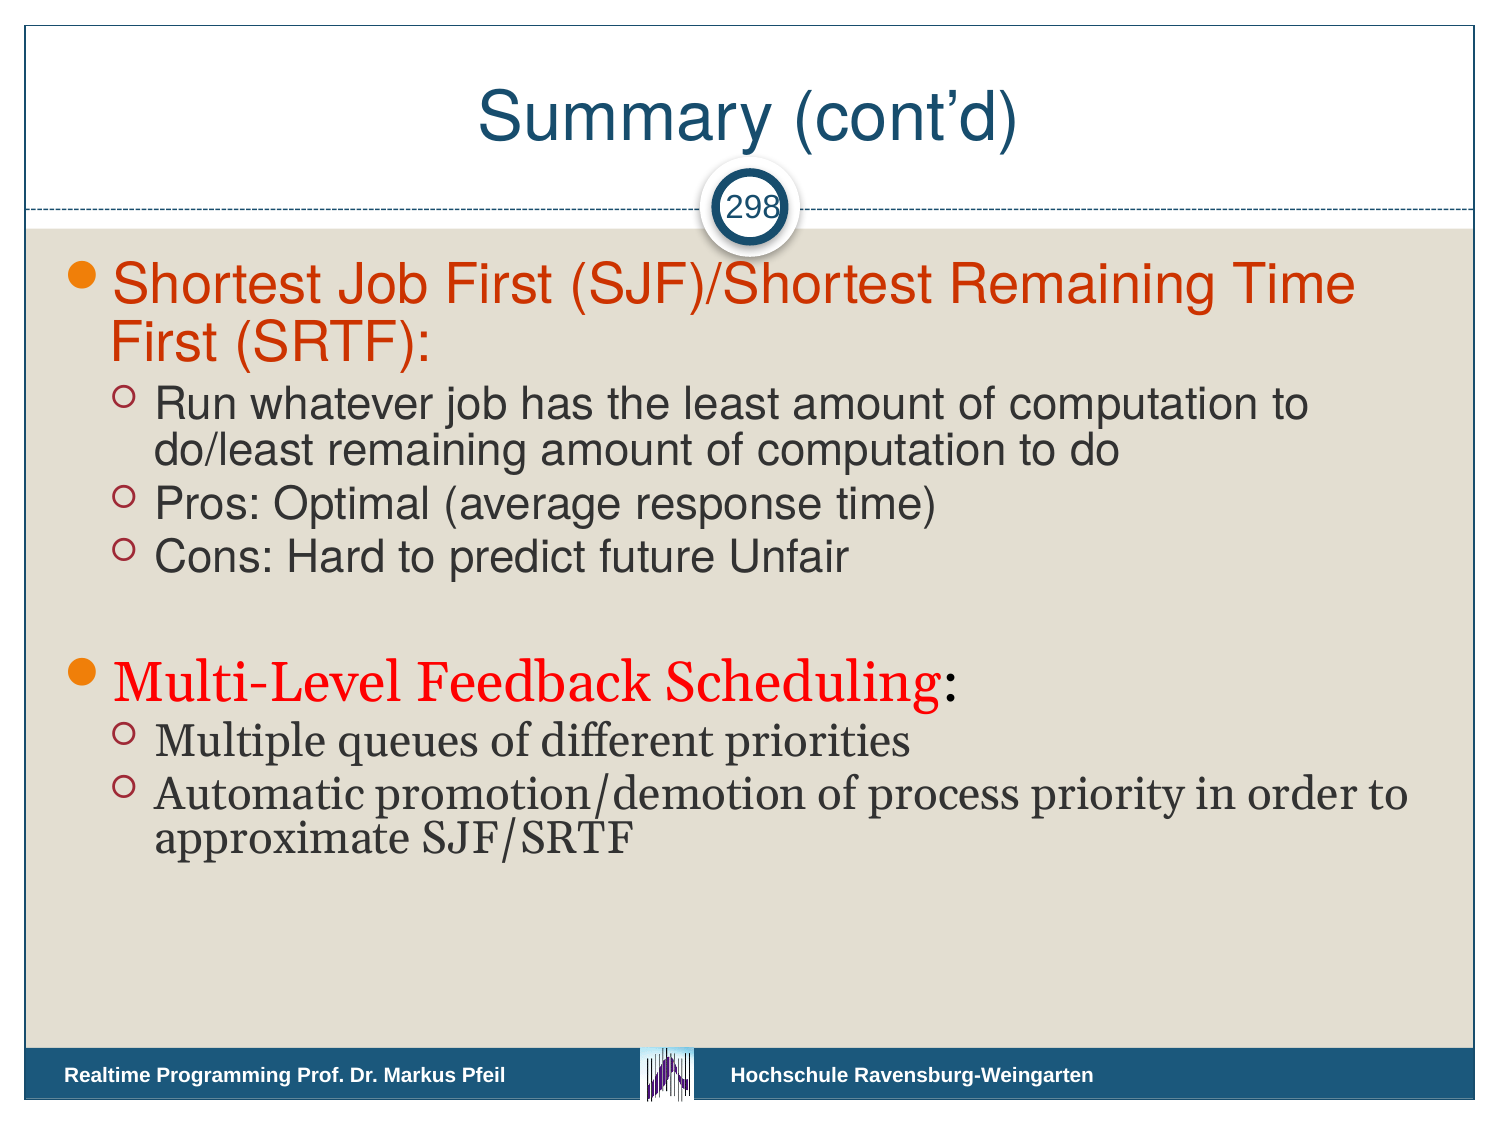

# Summary (cont’d)
298
Shortest Job First (SJF)/Shortest Remaining Time First (SRTF):
Run whatever job has the least amount of computation to do/least remaining amount of computation to do
Pros: Optimal (average response time)
Cons: Hard to predict future Unfair

Multi-Level Feedback Scheduling:
Multiple queues of different priorities
Automatic promotion/demotion of process priority in order to approximate SJF/SRTF

Realtime Programming Prof. Dr. Markus Pfeil